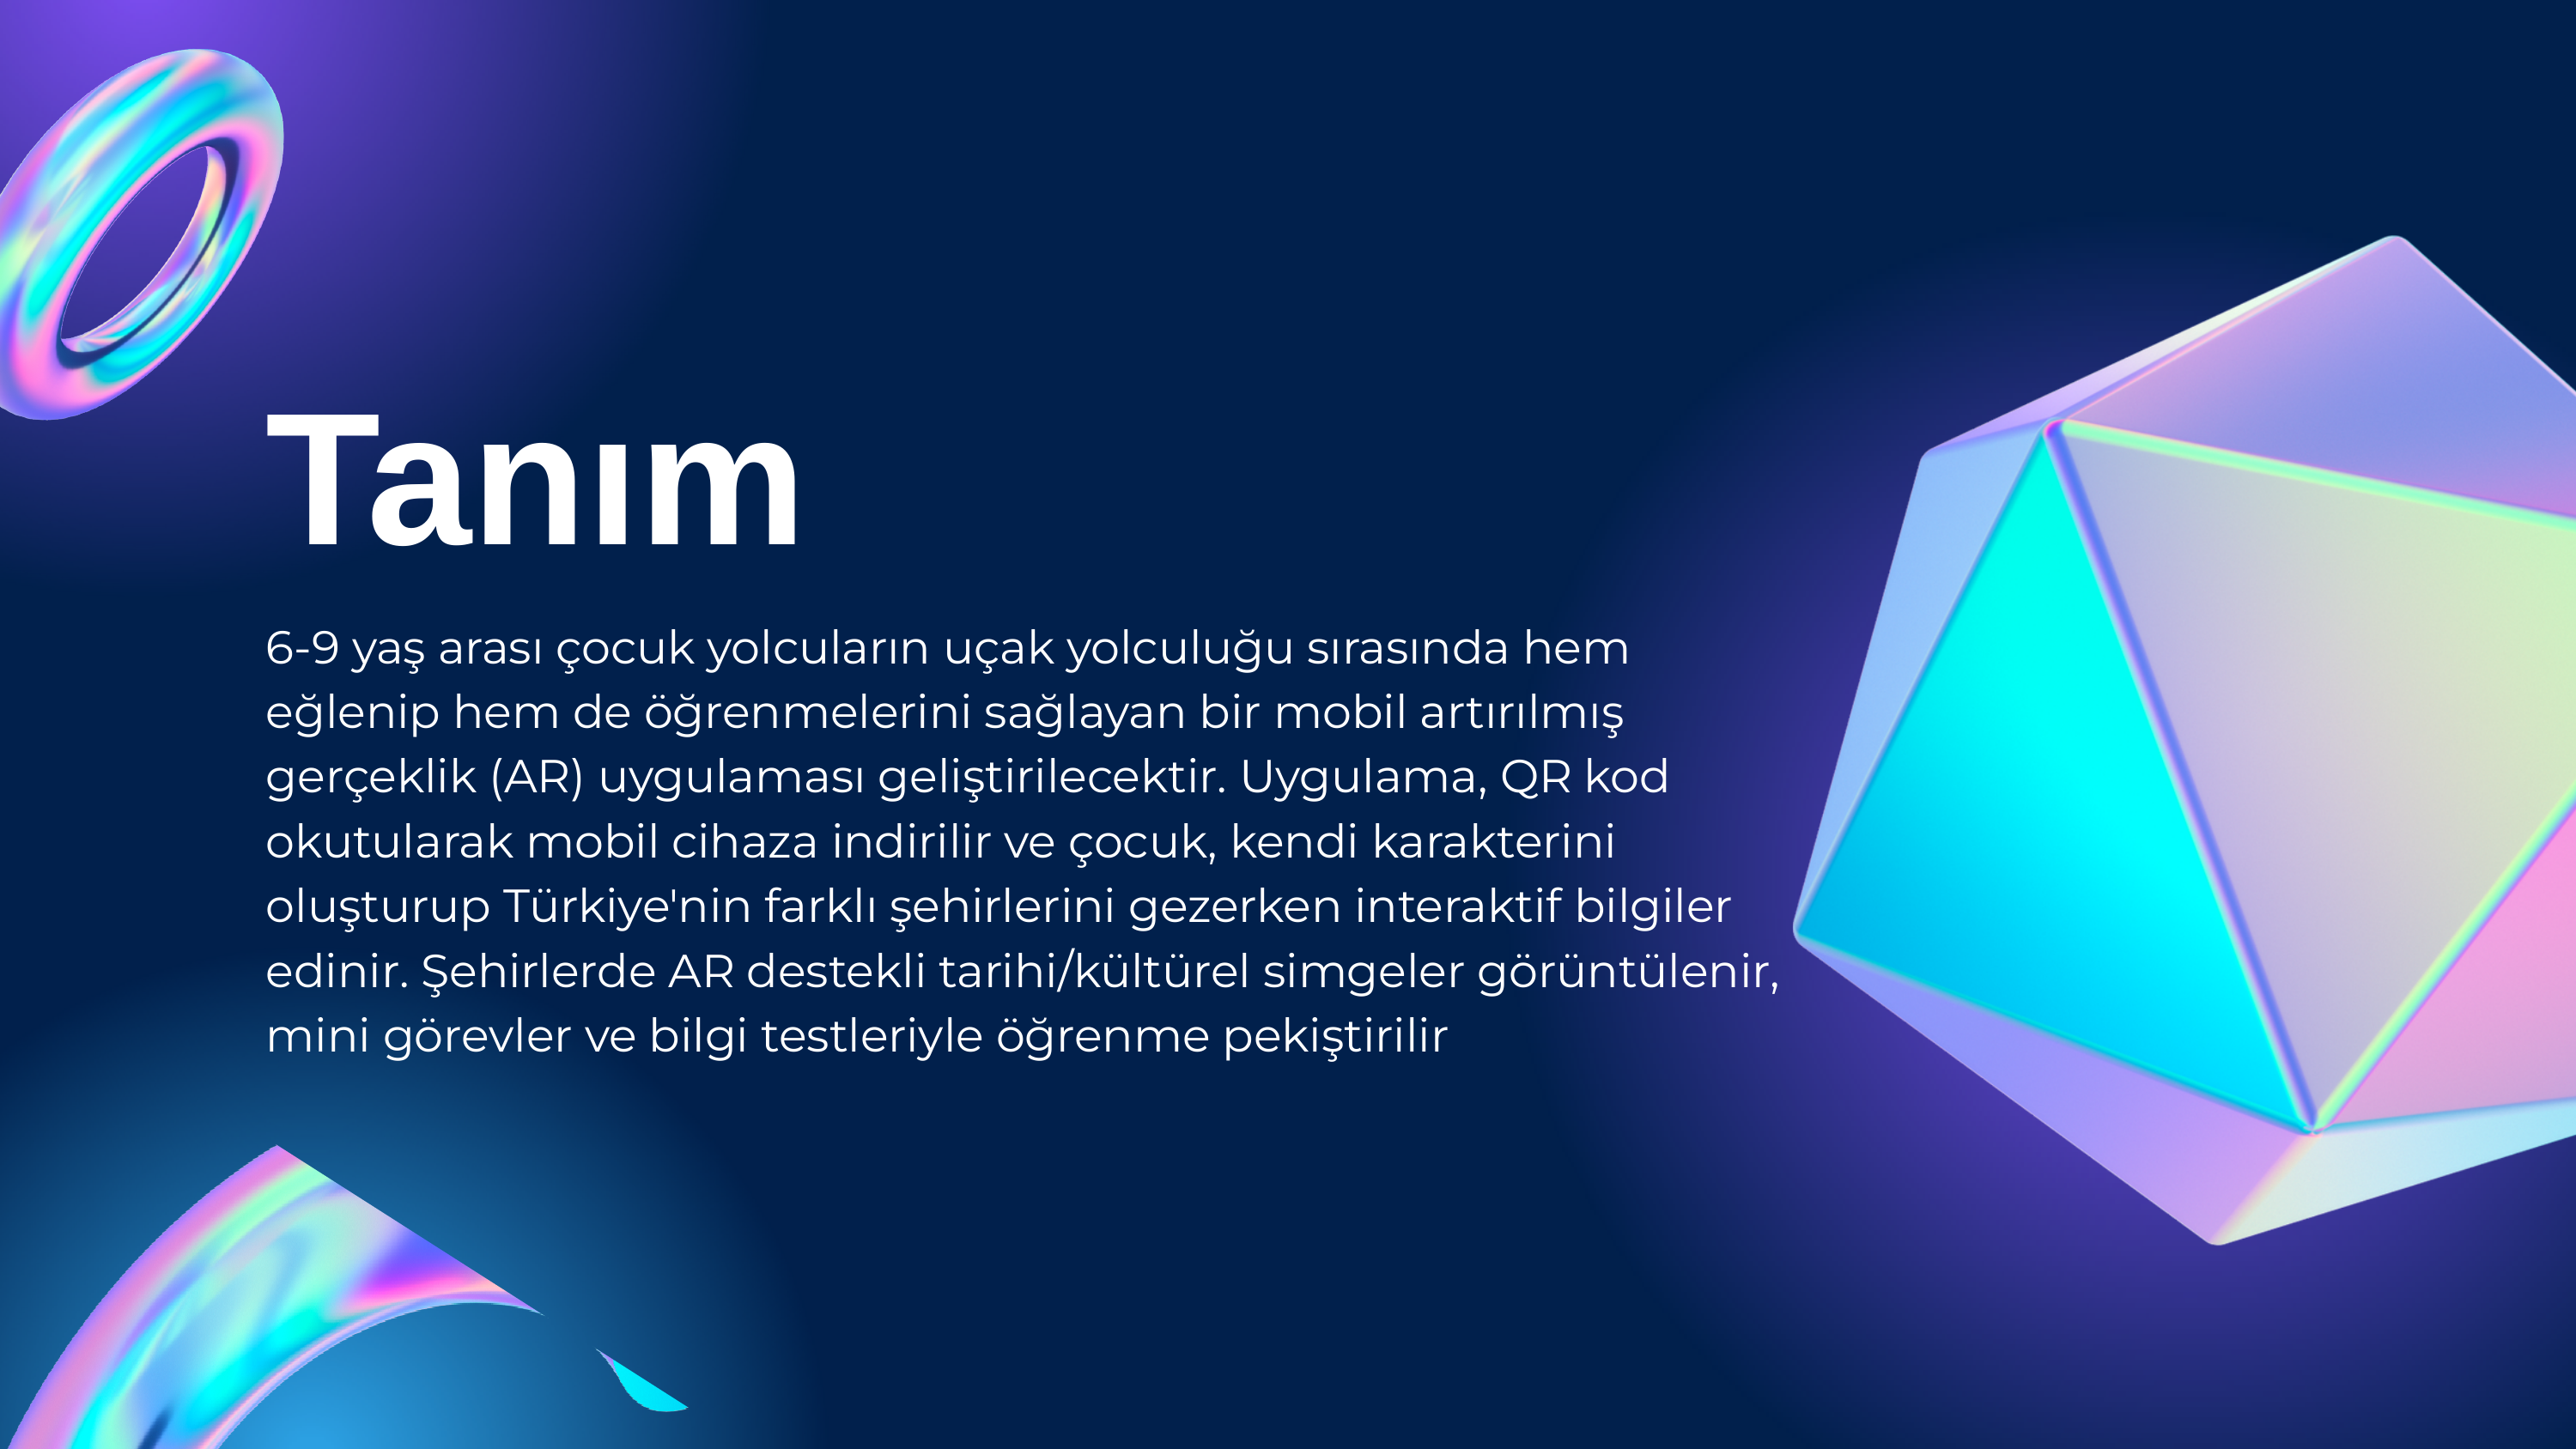

Tanım
6-9 yaş arası çocuk yolcuların uçak yolculuğu sırasında hem eğlenip hem de öğrenmelerini sağlayan bir mobil artırılmış gerçeklik (AR) uygulaması geliştirilecektir. Uygulama, QR kod okutularak mobil cihaza indirilir ve çocuk, kendi karakterini oluşturup Türkiye'nin farklı şehirlerini gezerken interaktif bilgiler edinir. Şehirlerde AR destekli tarihi/kültürel simgeler görüntülenir, mini görevler ve bilgi testleriyle öğrenme pekiştirilir